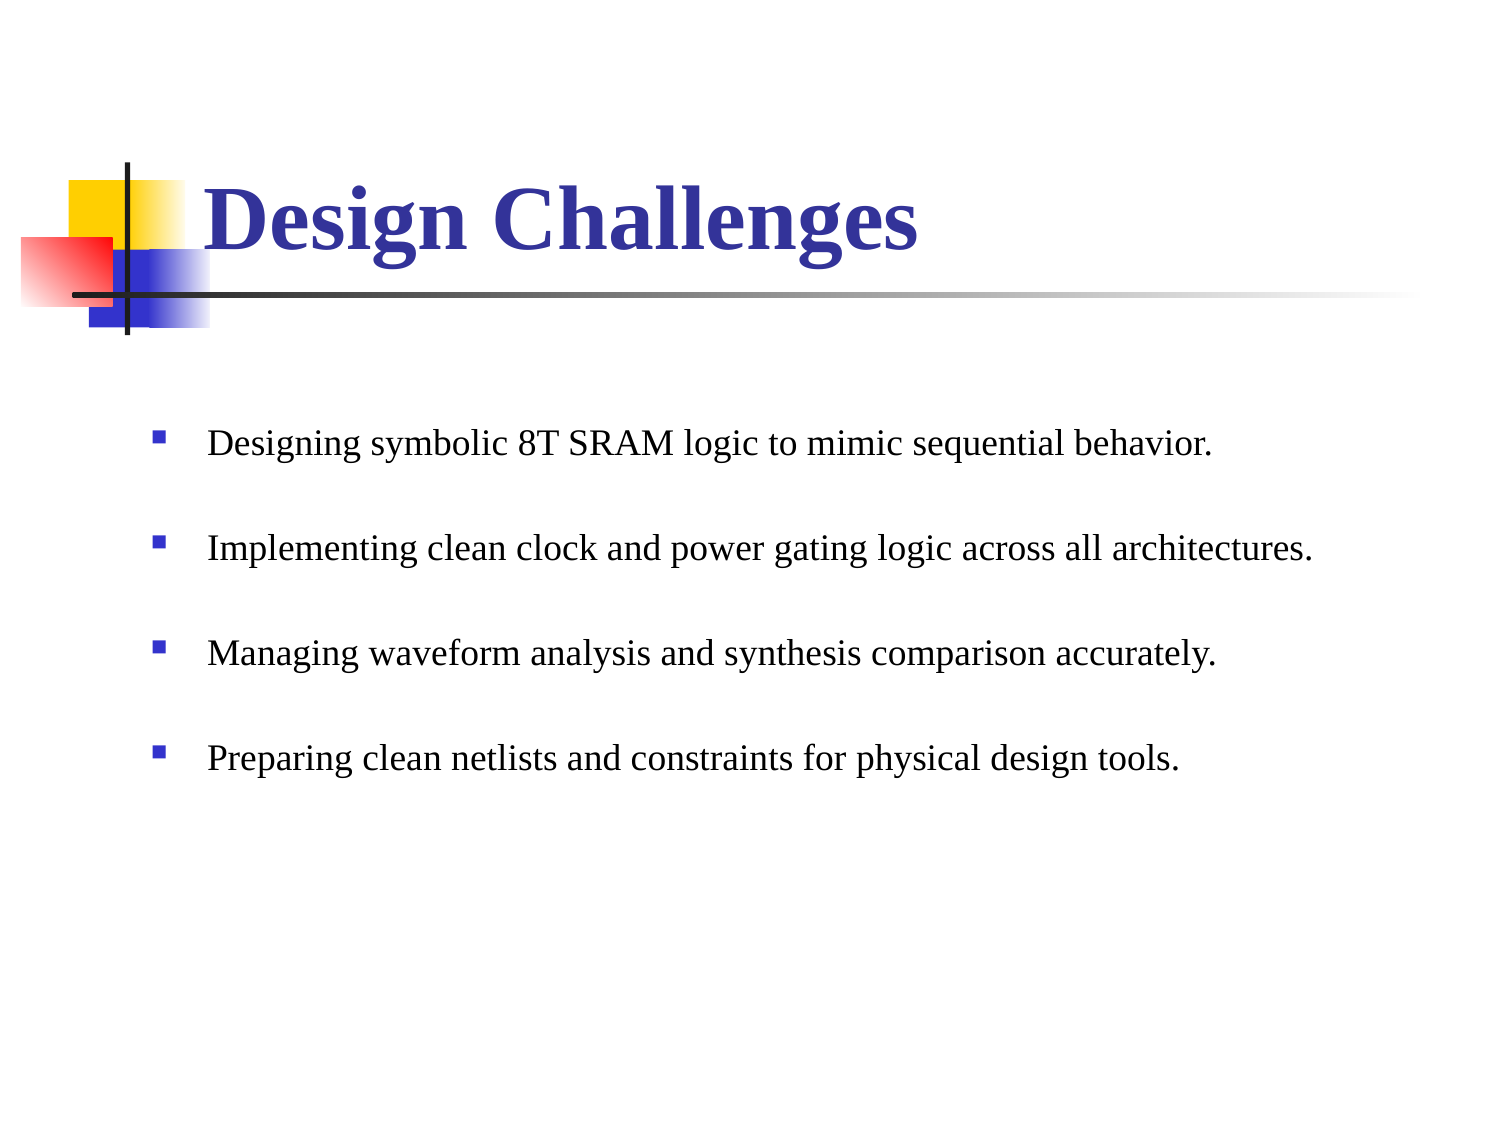

# Design Challenges

Designing symbolic 8T SRAM logic to mimic sequential behavior.

Implementing clean clock and power gating logic across all architectures.

Managing waveform analysis and synthesis comparison accurately.

Preparing clean netlists and constraints for physical design tools.

19